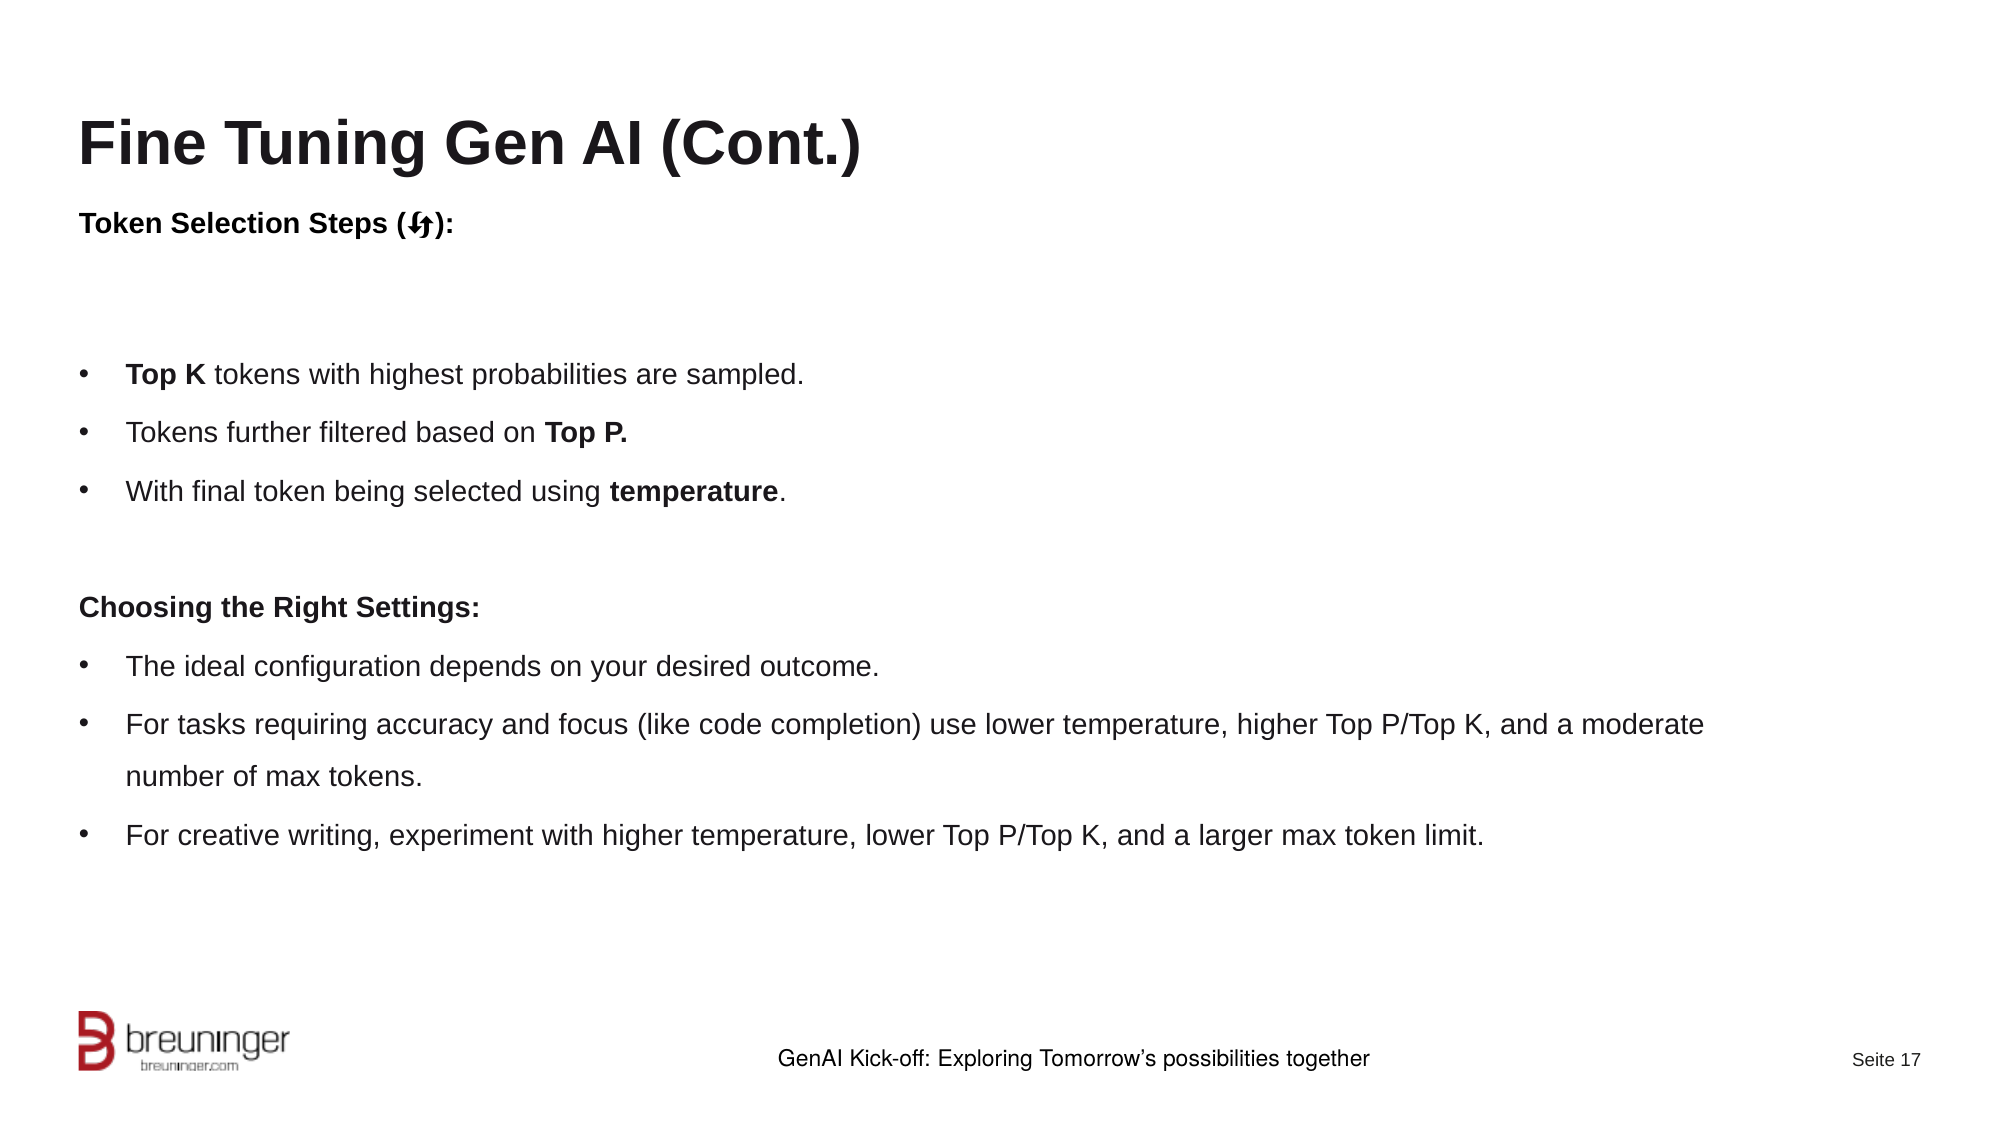

# Fine Tuning Gen AI (Cont.)
Token Selection Steps (🔄):
Top K tokens with highest probabilities are sampled.
Tokens further filtered based on Top P.
With final token being selected using temperature.

Choosing the Right Settings:
The ideal configuration depends on your desired outcome.
For tasks requiring accuracy and focus (like code completion) use lower temperature, higher Top P/Top K, and a moderate number of max tokens.
For creative writing, experiment with higher temperature, lower Top P/Top K, and a larger max token limit.